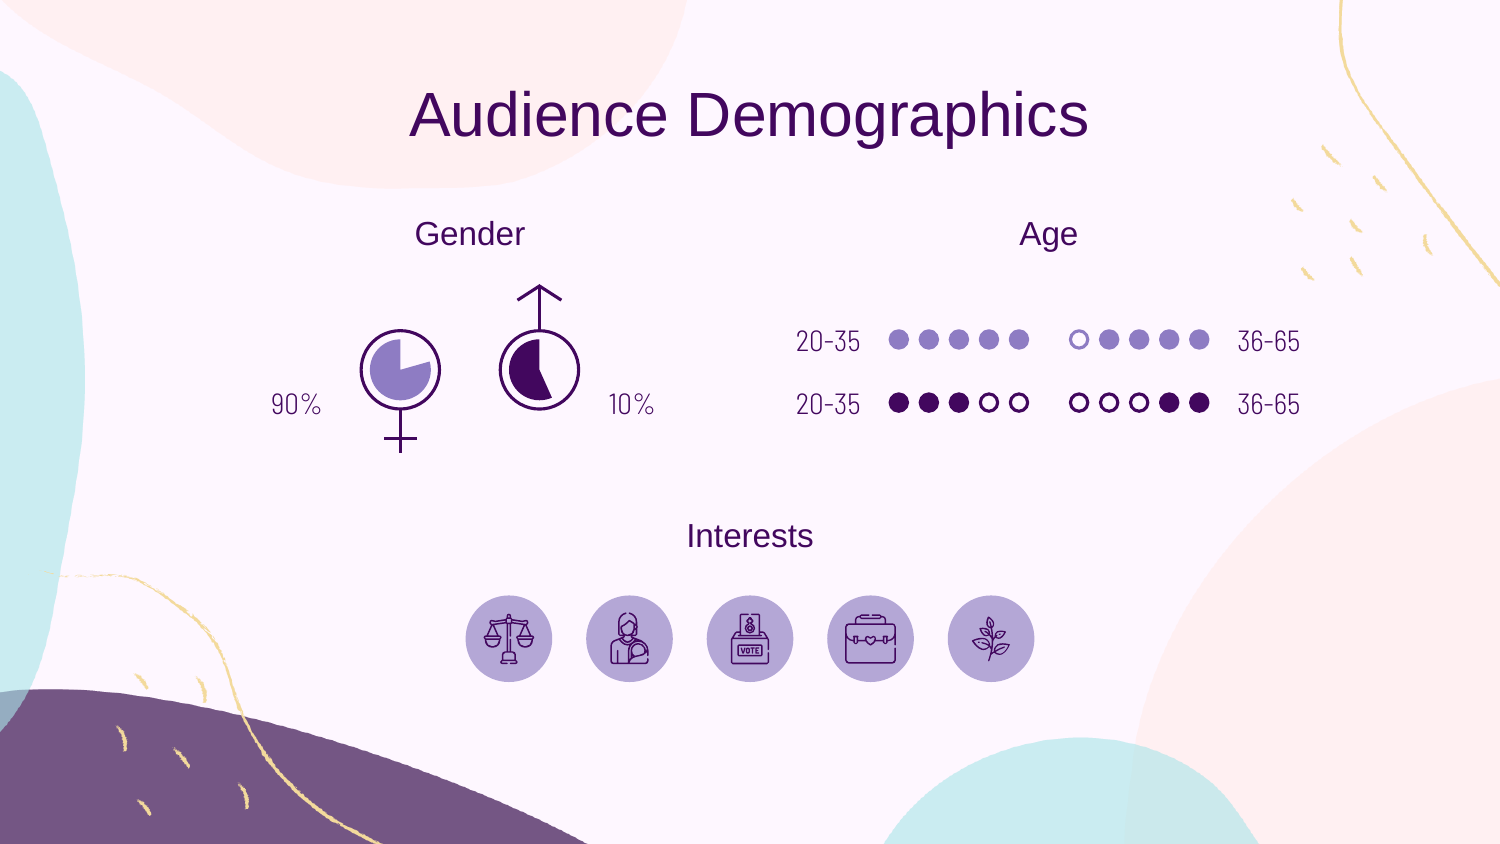

# Audience Demographics
Gender
Age

20-35
36-65

20-35
36-65
90%
10%

Interests